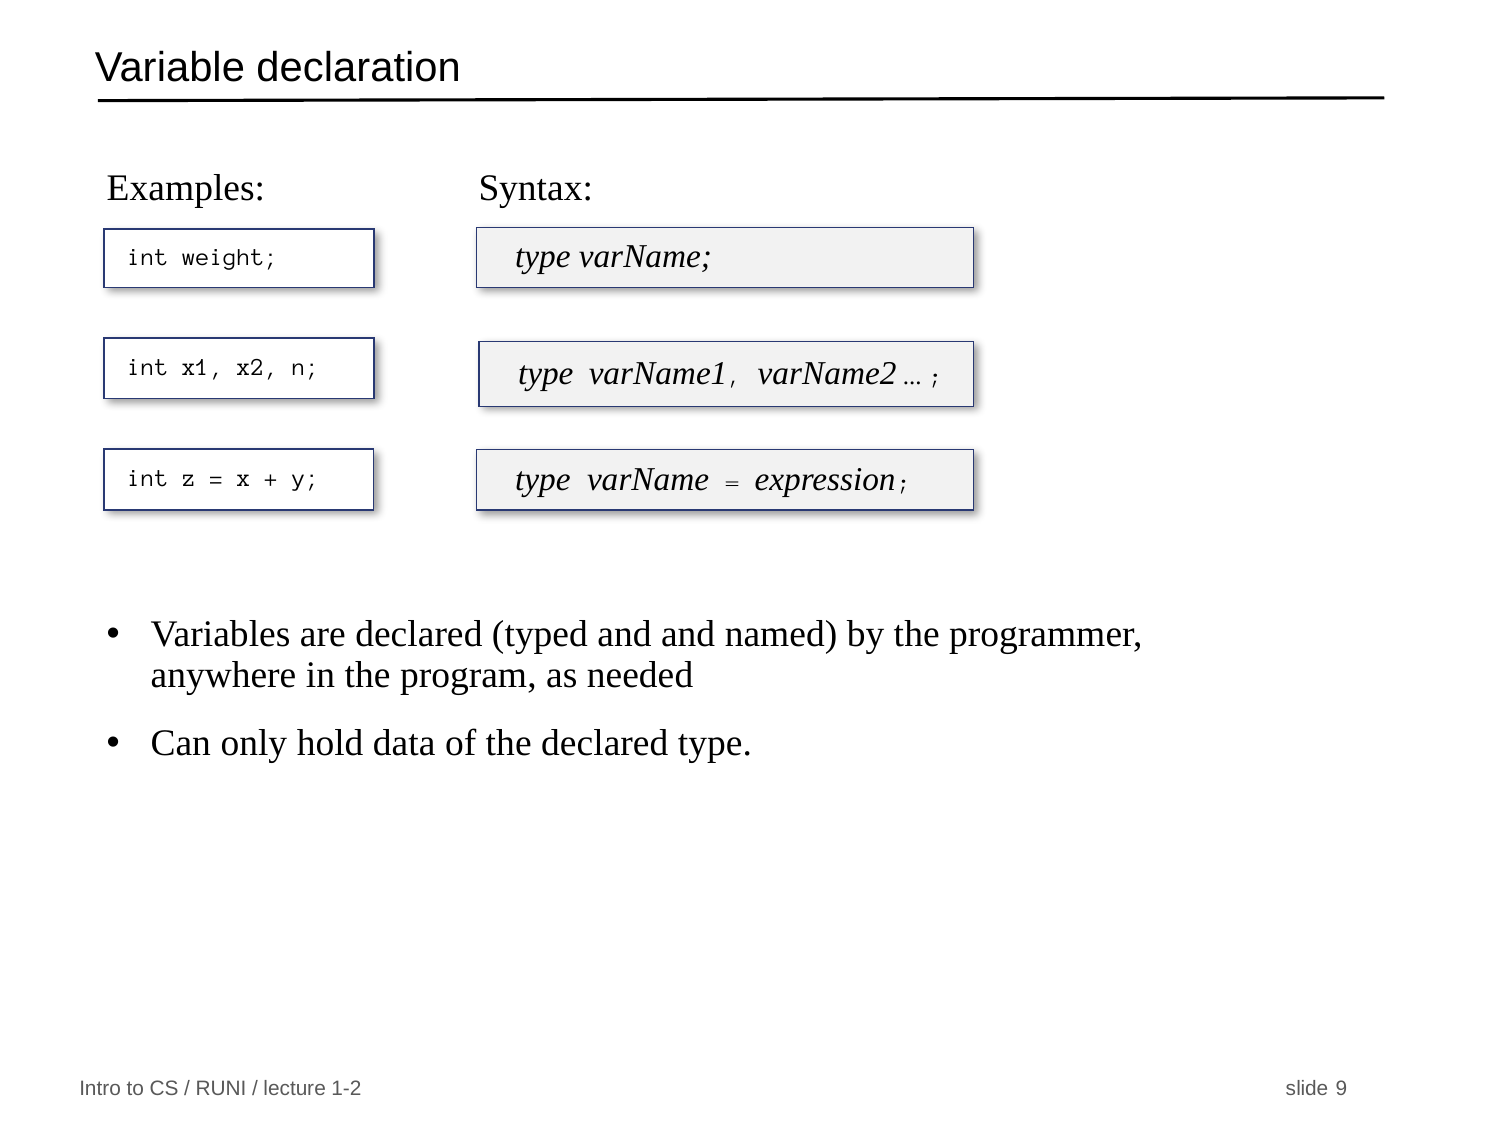

# Variable declaration
Examples:
int weight;
int x1, x2, n;
int z = x + y;
Syntax:
type varName;
type varName1, varName2 ... ;
type  varName = expression;

Variables are declared (typed and and named) by the programmer,
anywhere in the program, as needed
Can only hold data of the declared type.